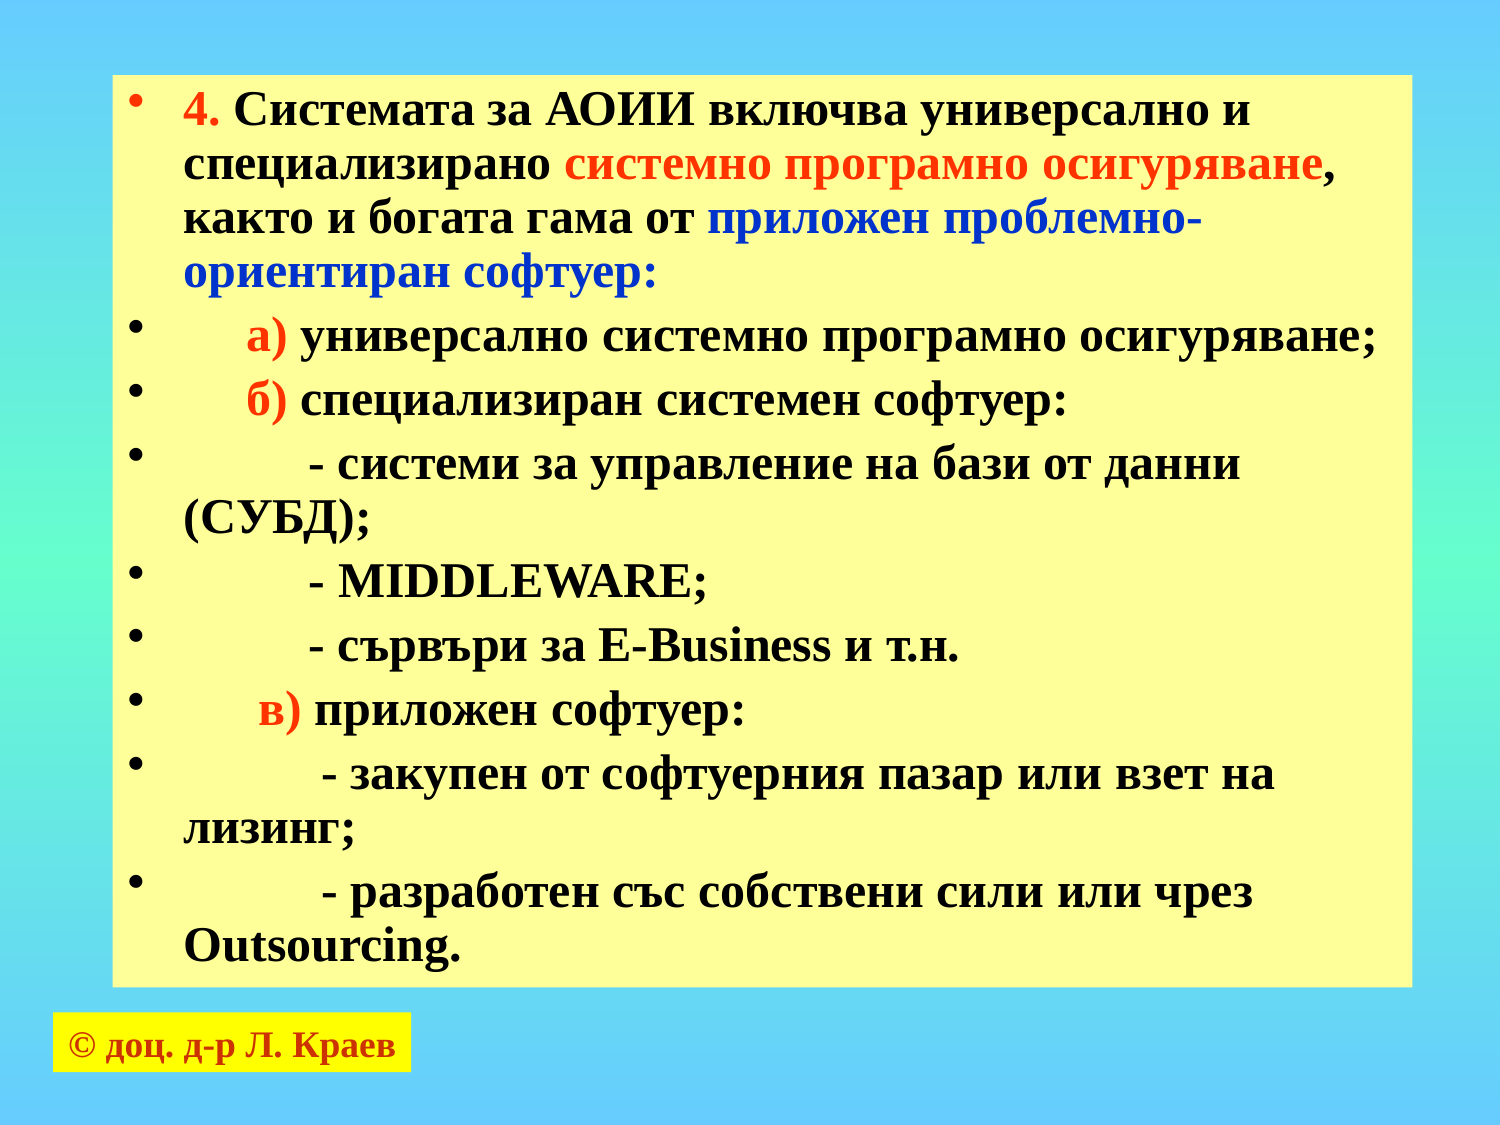

4. Системата за АОИИ включва универсално и специализирано системно програмно осигуряване, както и богата гама от приложен проблемно-ориентиран софтуер:
     а) универсално системно програмно осигуряване;
     б) специализиран системен софтуер:
          - системи за управление на бази от данни (СУБД);
          - MIDDLEWARE;
          - сървъри за E-Business и т.н.
      в) приложен софтуер:
           - закупен от софтуерния пазар или взет на лизинг;
           - разработен със собствени сили или чрез Outsourcing.
© доц. д-р Л. Краев